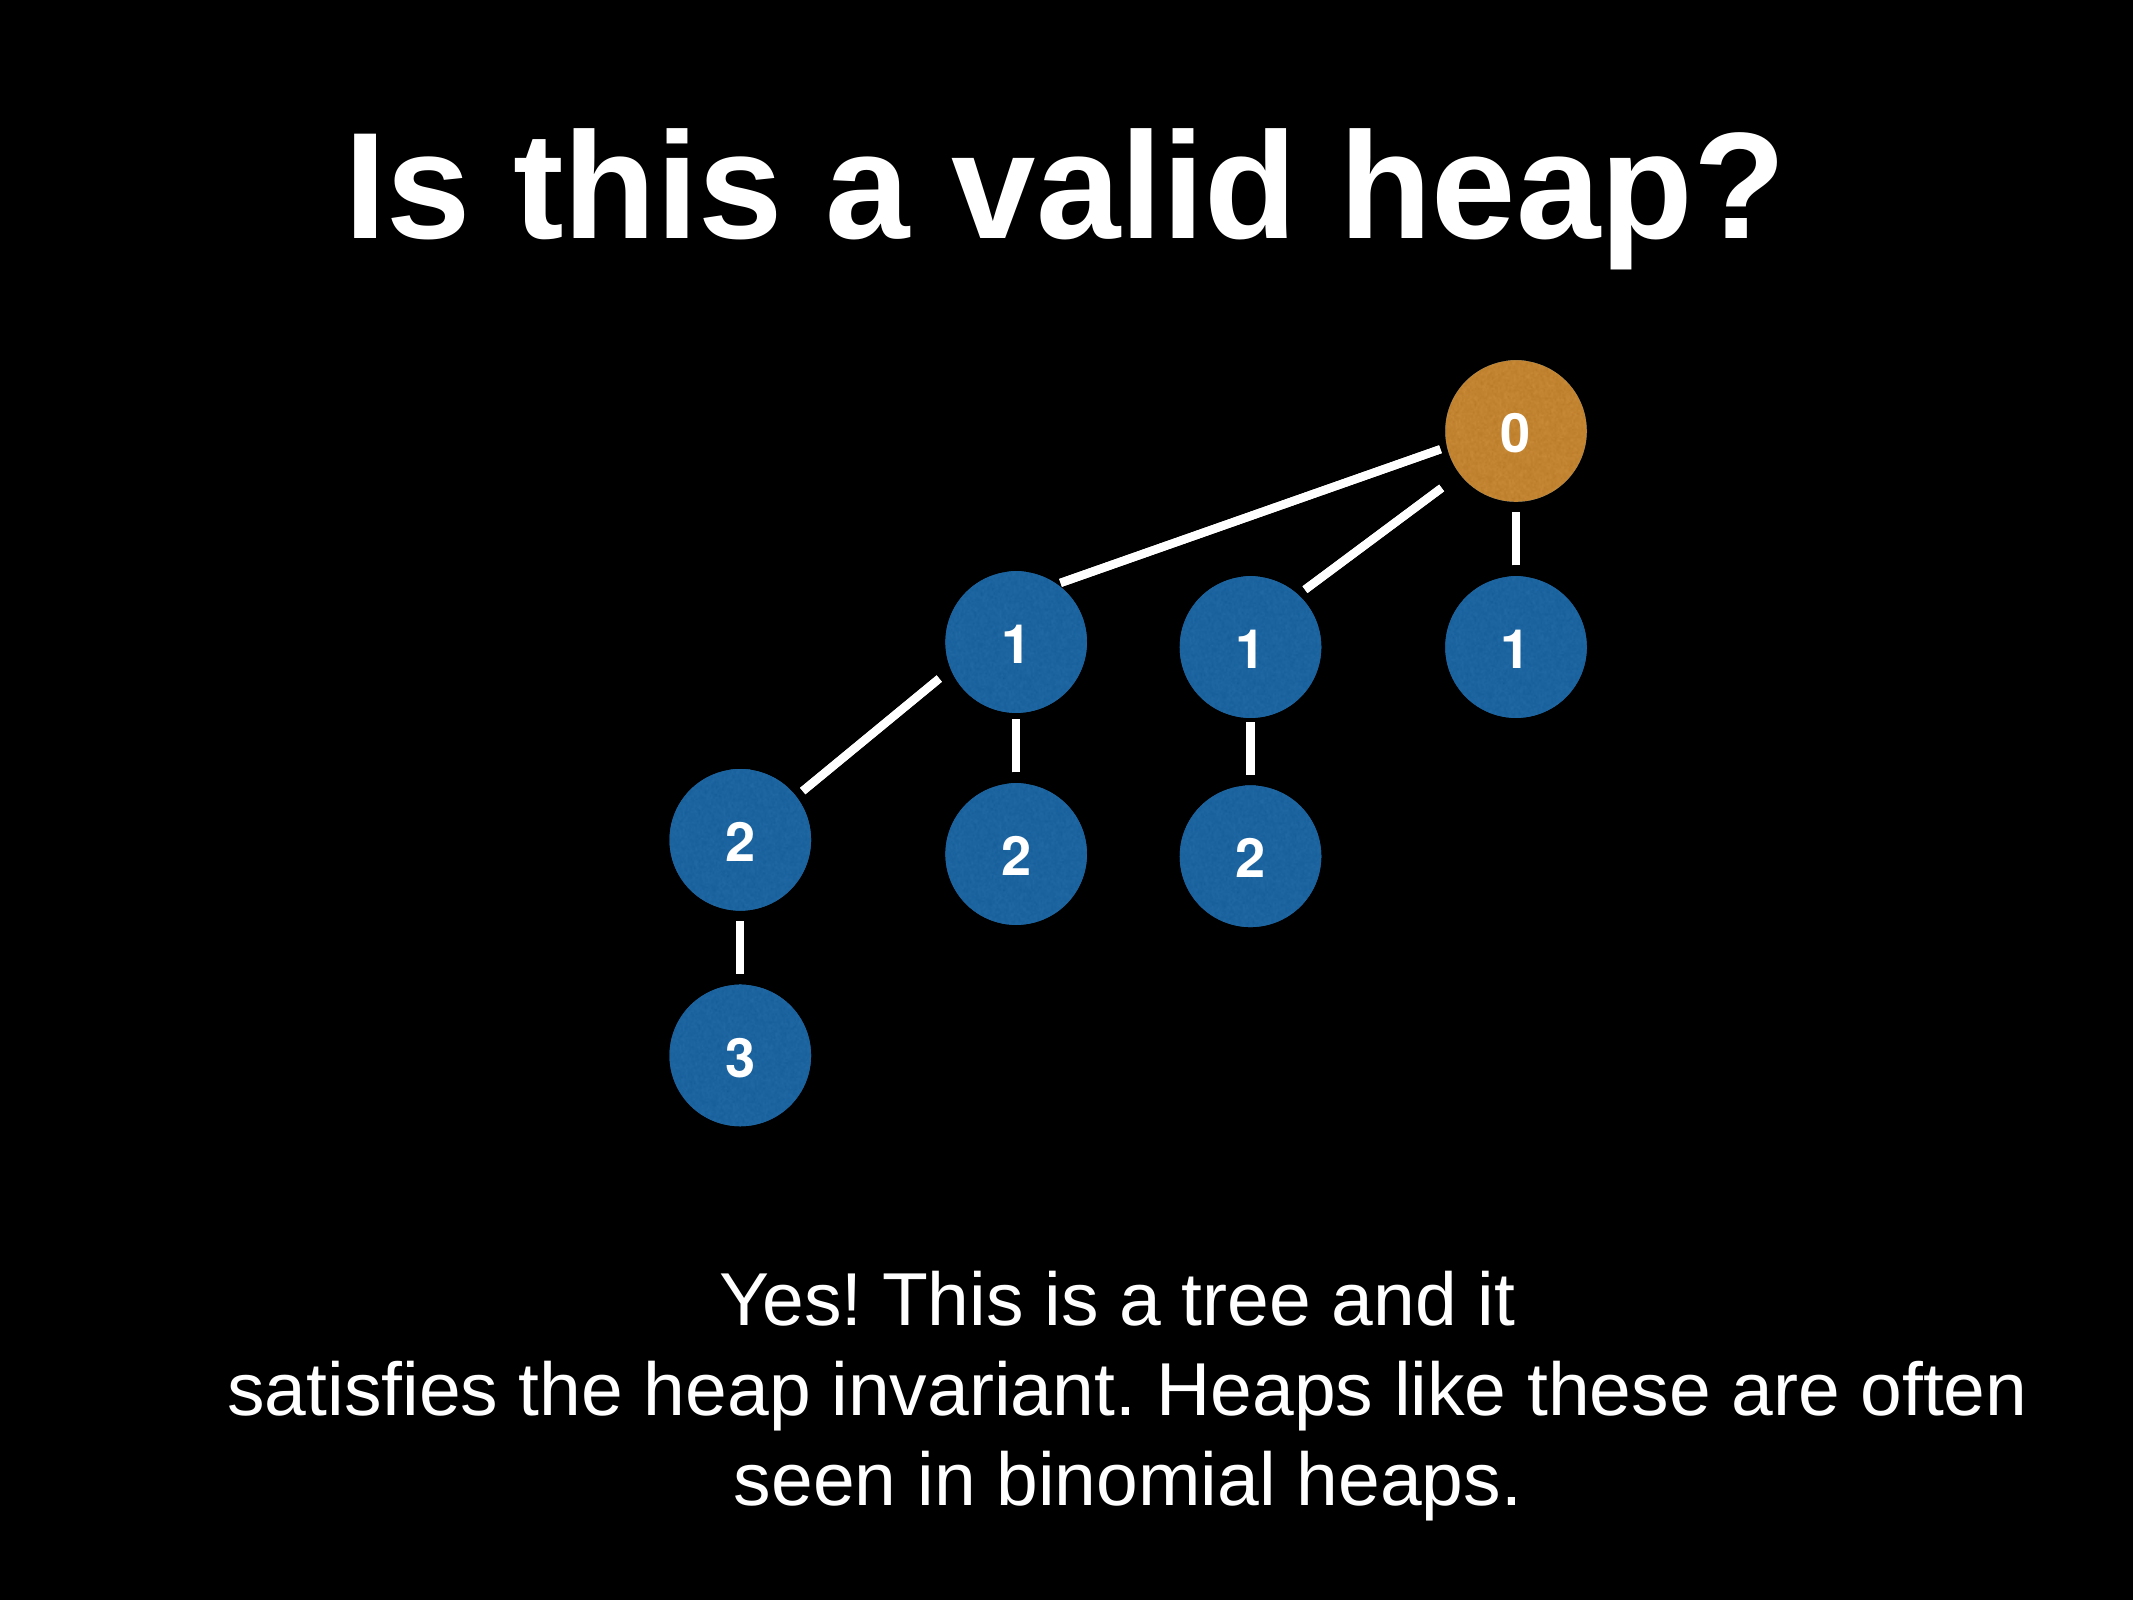

# Is this a valid heap?
0
0

7
1
6
1
11
1

32
2
11
2
11
2

53
3
Yes! This is a tree and it
satisfies the heap invariant. Heaps like these are often seen in binomial heaps.